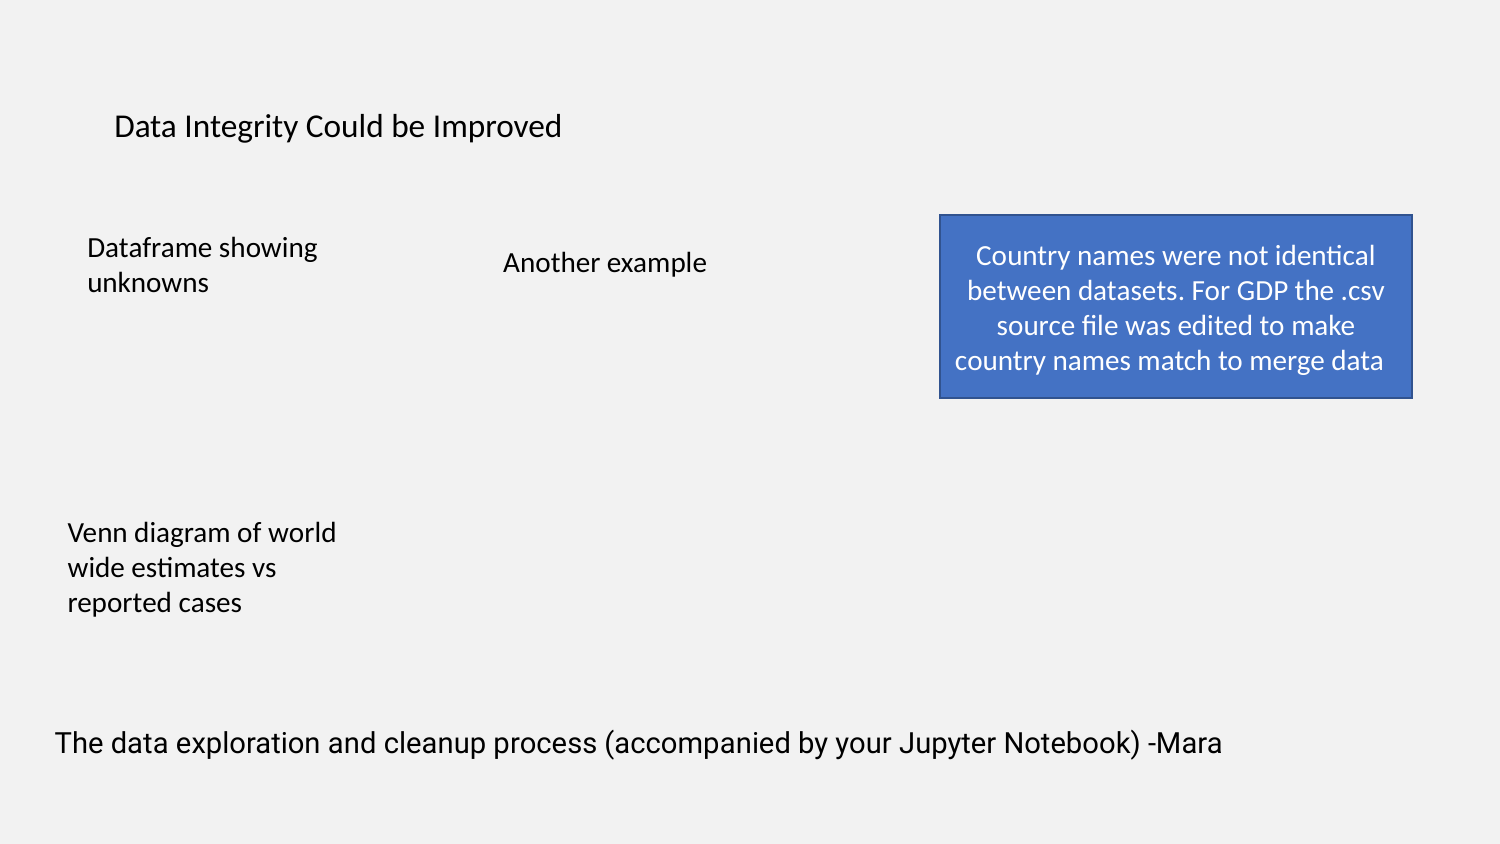

# Data Integrity Could be Improved
Country names were not identical between datasets. For GDP the .csv source file was edited to make country names match to merge data
Dataframe showing unknowns
Another example
Venn diagram of world wide estimates vs reported cases
The data exploration and cleanup process (accompanied by your Jupyter Notebook) -Mara